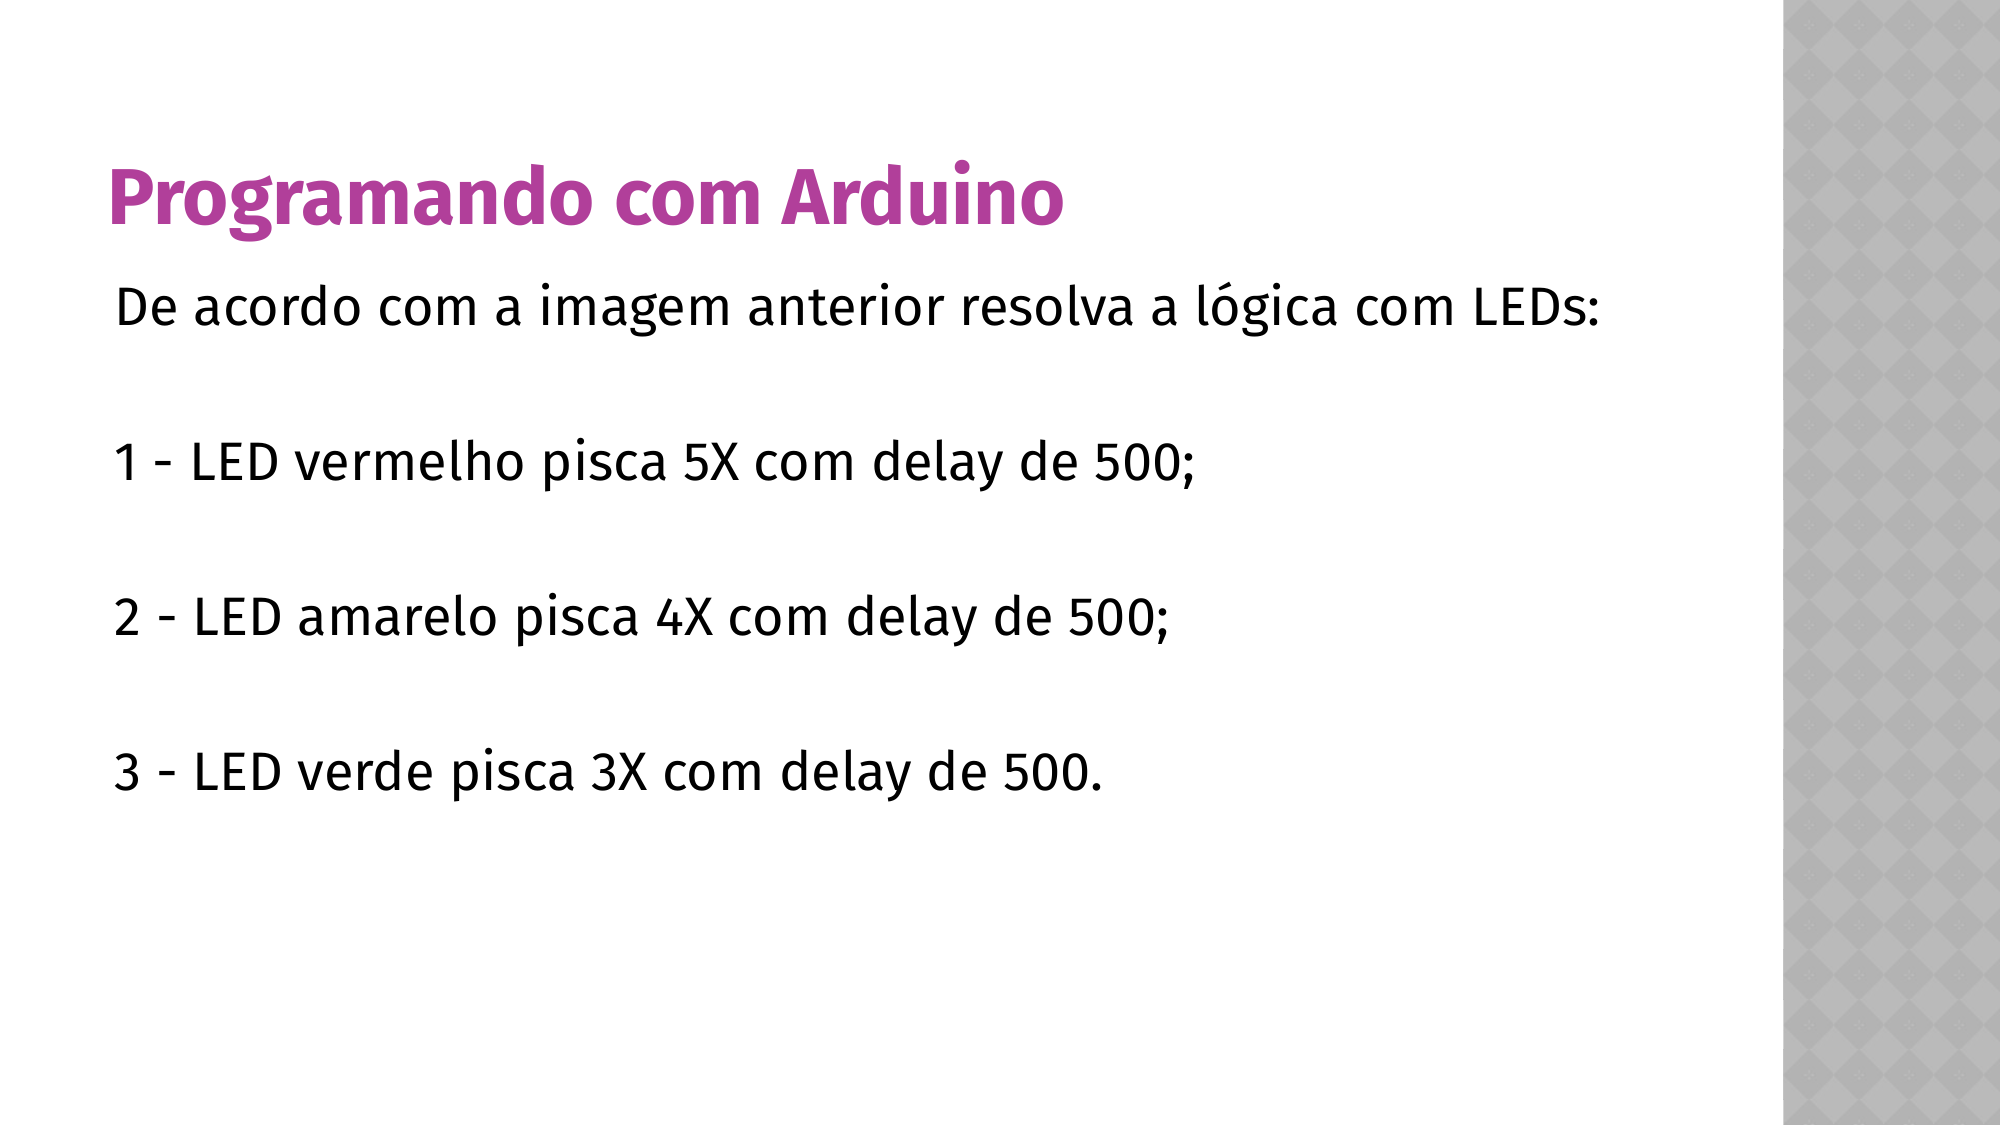

# Programando com Arduino
De acordo com a imagem anterior resolva a lógica com LEDs:

1 - LED vermelho pisca 5X com delay de 500;

2 - LED amarelo pisca 4X com delay de 500;

3 - LED verde pisca 3X com delay de 500.